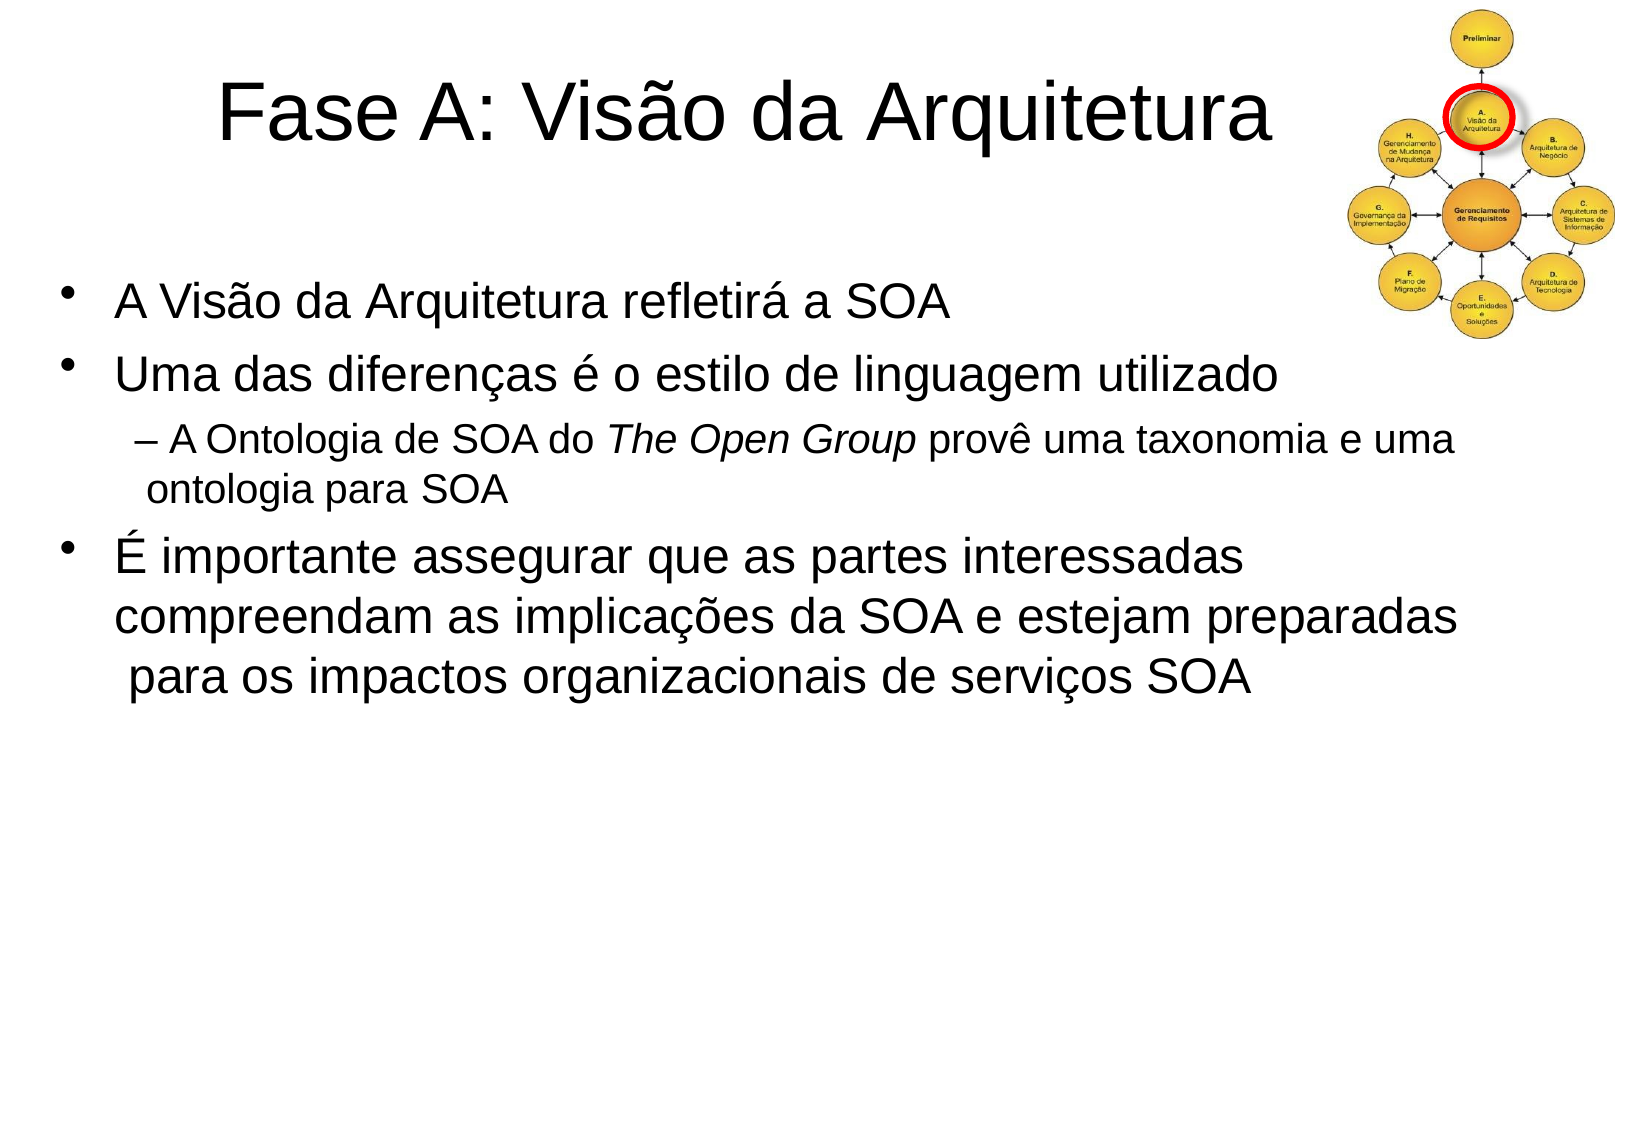

# Fase A: Visão da Arquitetura

A Visão da Arquitetura refletirá a SOA
Uma das diferenças é o estilo de linguagem utilizado
– A Ontologia de SOA do The Open Group provê uma taxonomia e uma  ontologia para SOA
É importante assegurar que as partes interessadas  compreendam as implicações da SOA e estejam preparadas  para os impactos organizacionais de serviços SOA